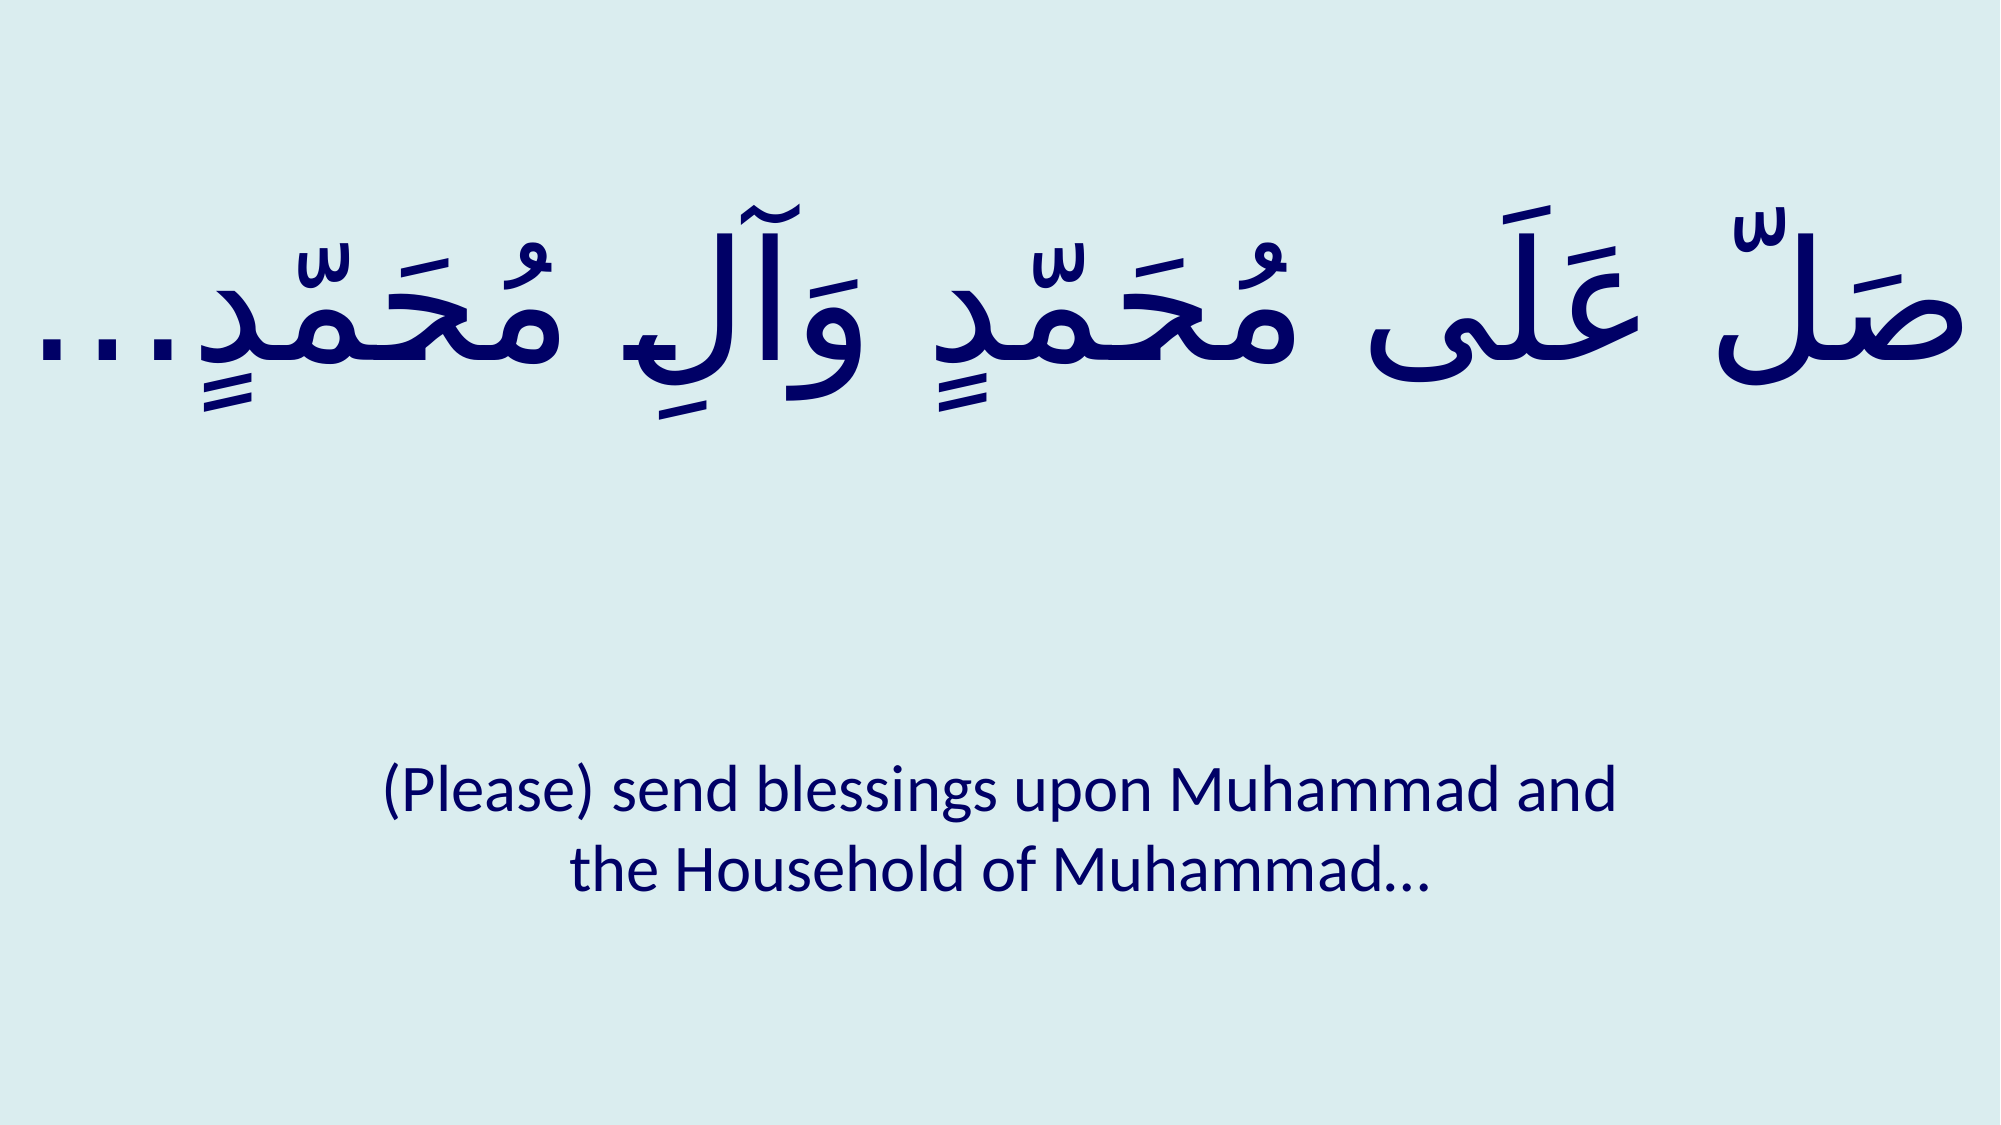

# صَلّ عَلَى مُحَمّدٍ وَآلِ مُحَمّدٍ…
(Please) send blessings upon Muhammad and the Household of Muhammad…